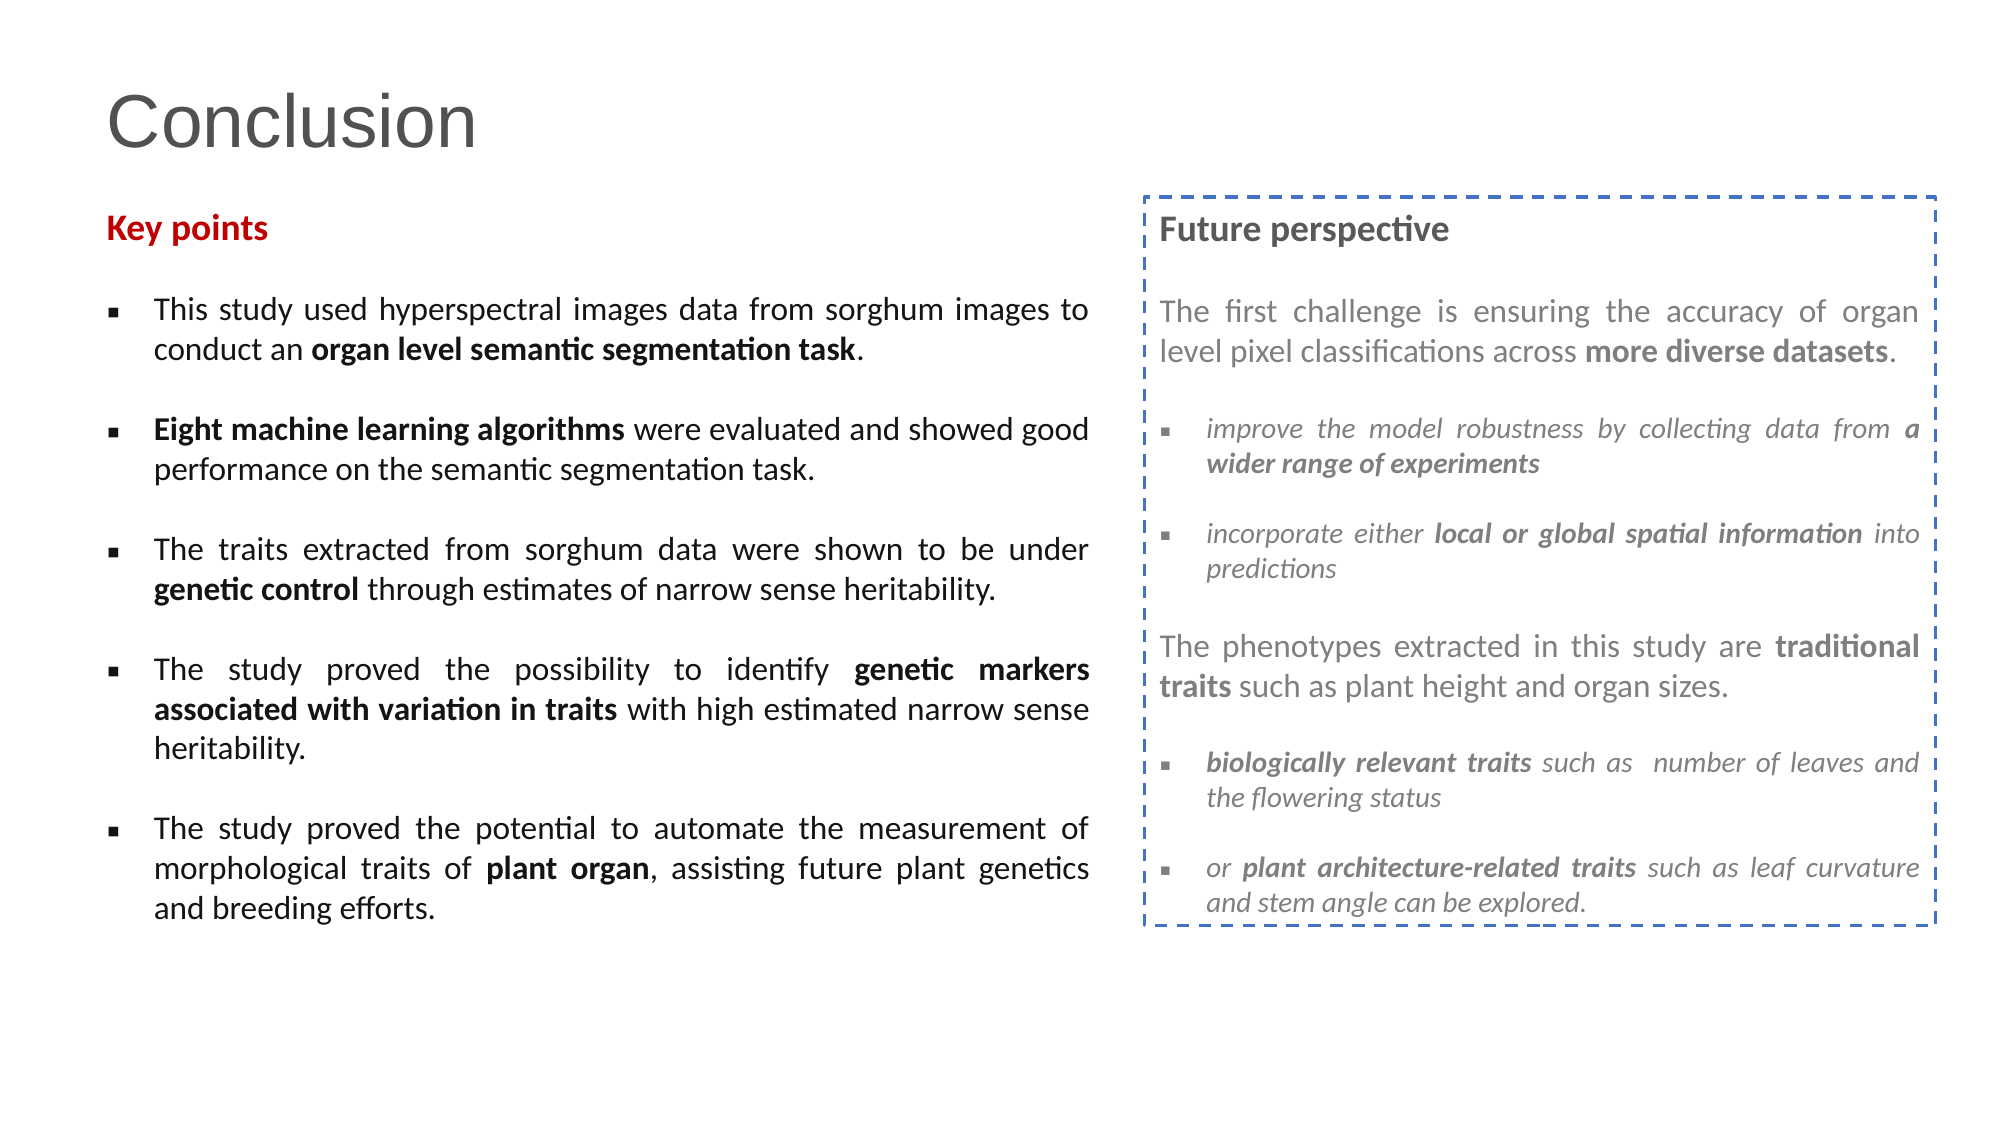

Conclusion
Key points

This study used hyperspectral images data from sorghum images to conduct an organ level semantic segmentation task.

Eight machine learning algorithms were evaluated and showed good performance on the semantic segmentation task.

The traits extracted from sorghum data were shown to be under genetic control through estimates of narrow sense heritability.

The study proved the possibility to identify genetic markers associated with variation in traits with high estimated narrow sense heritability.

The study proved the potential to automate the measurement of morphological traits of plant organ, assisting future plant genetics and breeding efforts.
Future perspective

The first challenge is ensuring the accuracy of organ level pixel classifications across more diverse datasets.

improve the model robustness by collecting data from a wider range of experiments

incorporate either local or global spatial information into predictions

The phenotypes extracted in this study are traditional traits such as plant height and organ sizes.

biologically relevant traits such as  number of leaves and the flowering status

or plant architecture-related traits such as leaf curvature and stem angle can be explored.